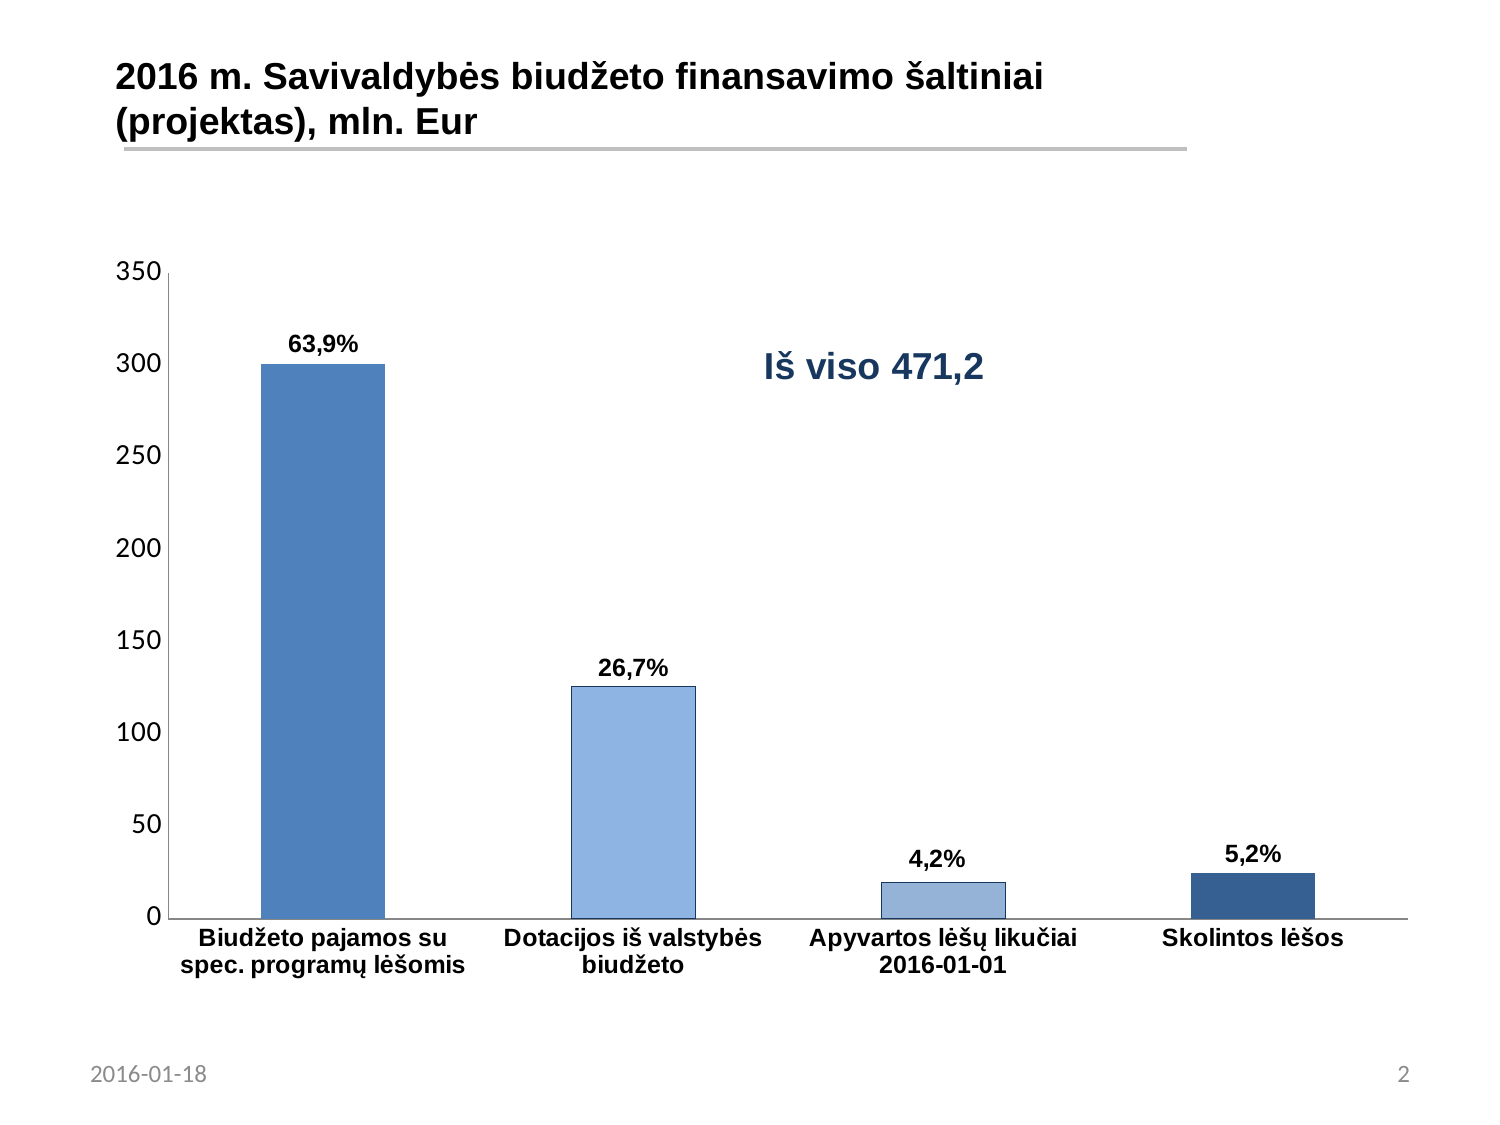

# 2016 m. Savivaldybės biudžeto finansavimo šaltiniai (projektas), mln. Eur

### Chart

| Category | Finansavimo šaltiniai |
|---|---|
| Biudžeto pajamos su spec. programų lėšomis | 301.1 |
| Dotacijos iš valstybės biudžeto | 125.7 |
| Apyvartos lėšų likučiai 2016-01-01 | 19.8 |
| Skolintos lėšos | 24.6 |
2016-01-18
2